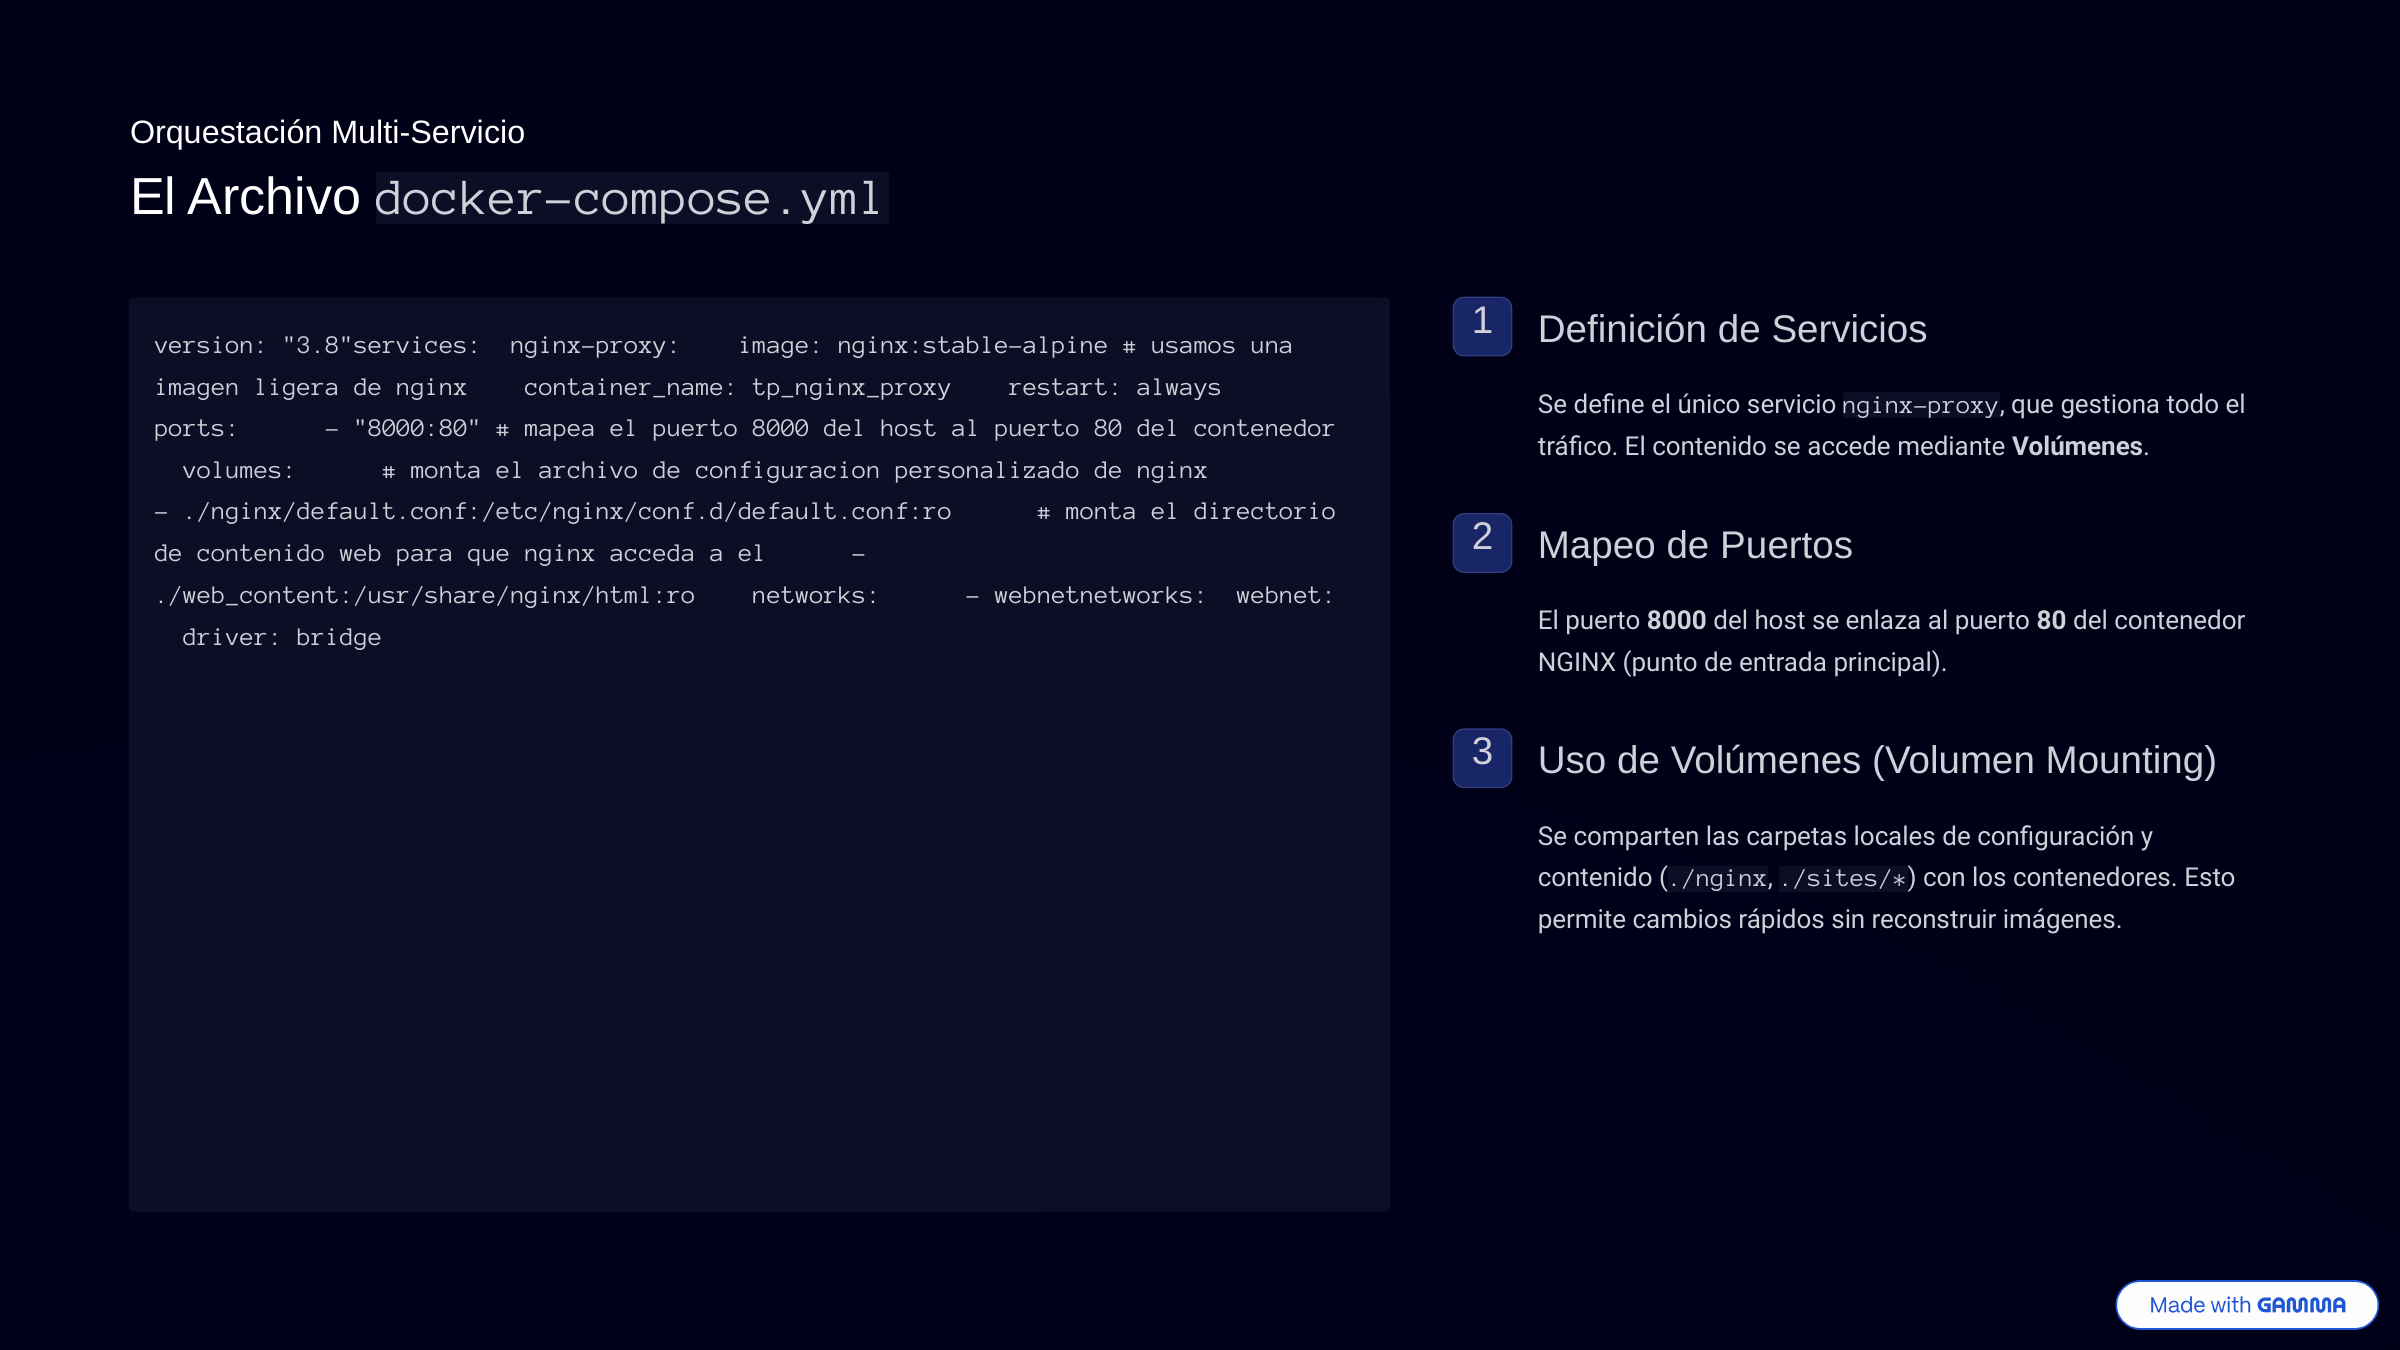

Orquestación Multi-Servicio
El Archivo docker-compose.yml

1
Definición de Servicios
version: "3.8"services:  nginx-proxy:    image: nginx:stable-alpine # usamos una imagen ligera de nginx    container_name: tp_nginx_proxy    restart: always    ports:      - "8000:80" # mapea el puerto 8000 del host al puerto 80 del contenedor    volumes:      # monta el archivo de configuracion personalizado de nginx      - ./nginx/default.conf:/etc/nginx/conf.d/default.conf:ro      # monta el directorio de contenido web para que nginx acceda a el      - ./web_content:/usr/share/nginx/html:ro    networks:      - webnetnetworks:  webnet:    driver: bridge
Se define el único servicio nginx-proxy, que gestiona todo el tráfico. El contenido se accede mediante Volúmenes.

2
Mapeo de Puertos
El puerto 8000 del host se enlaza al puerto 80 del contenedor NGINX (punto de entrada principal).

3
Uso de Volúmenes (Volumen Mounting)
Se comparten las carpetas locales de configuración y contenido (./nginx, ./sites/*) con los contenedores. Esto permite cambios rápidos sin reconstruir imágenes.